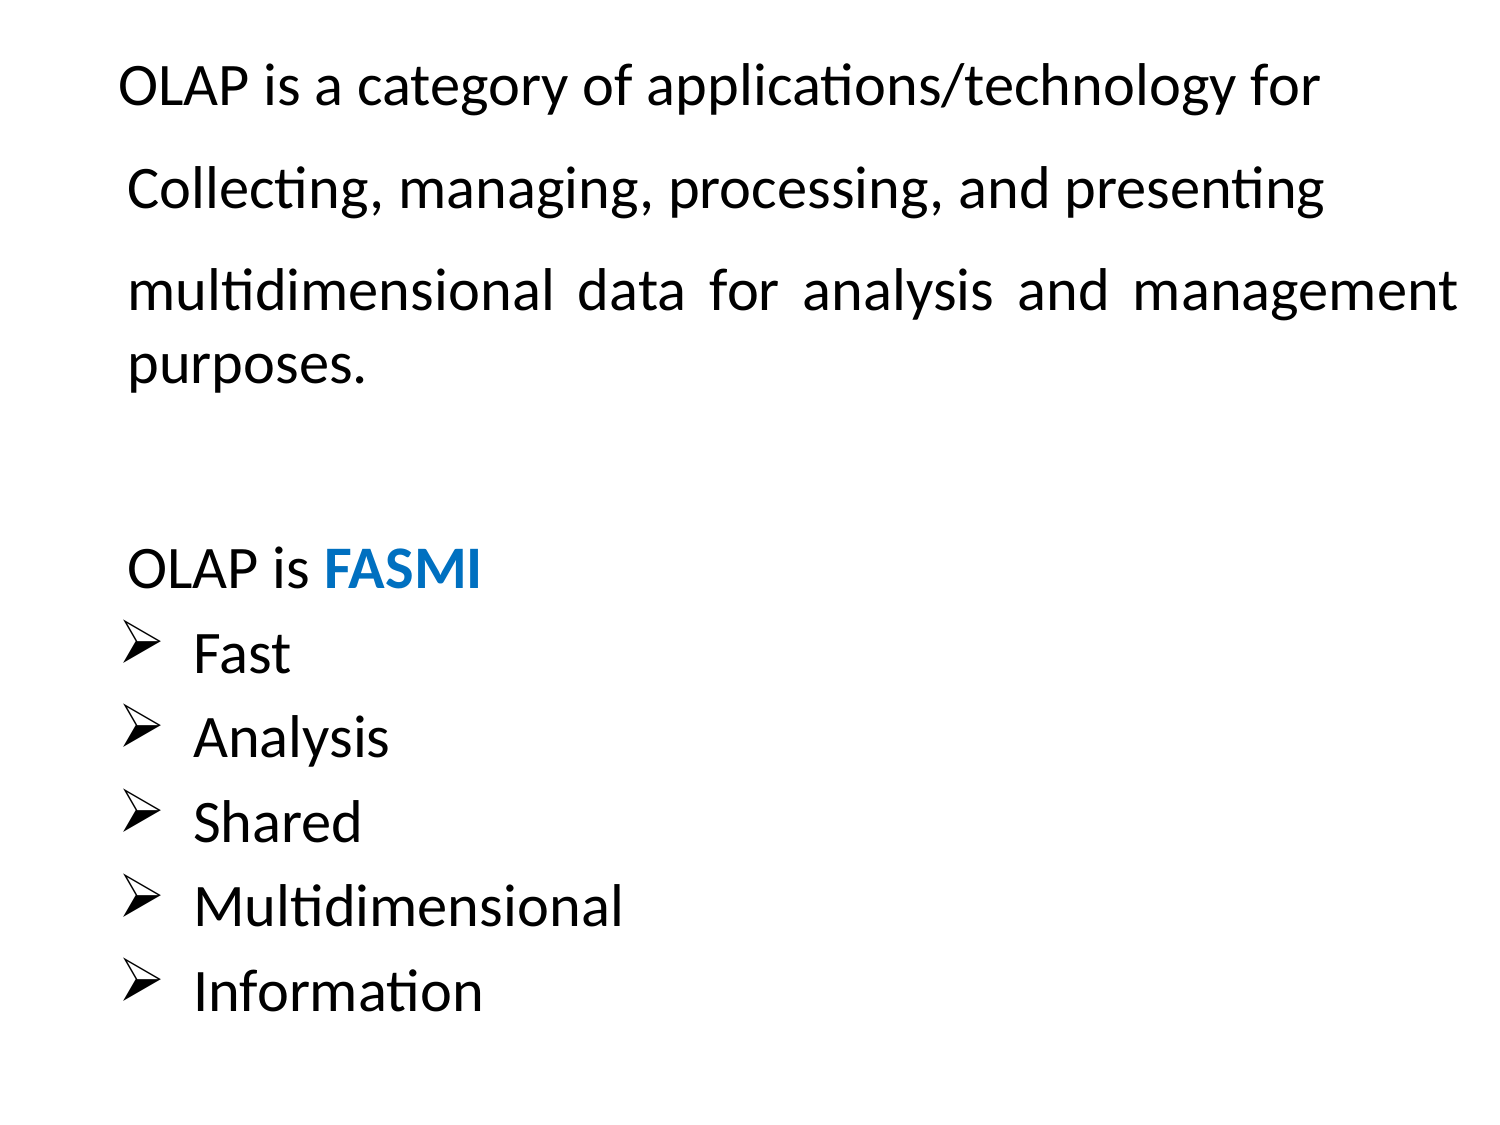

OLAP is a category of applications/technology for
Collecting, managing, processing, and presenting
multidimensional data for analysis and management purposes.

OLAP is FASMI
Fast
Analysis
Shared
Multidimensional
Information